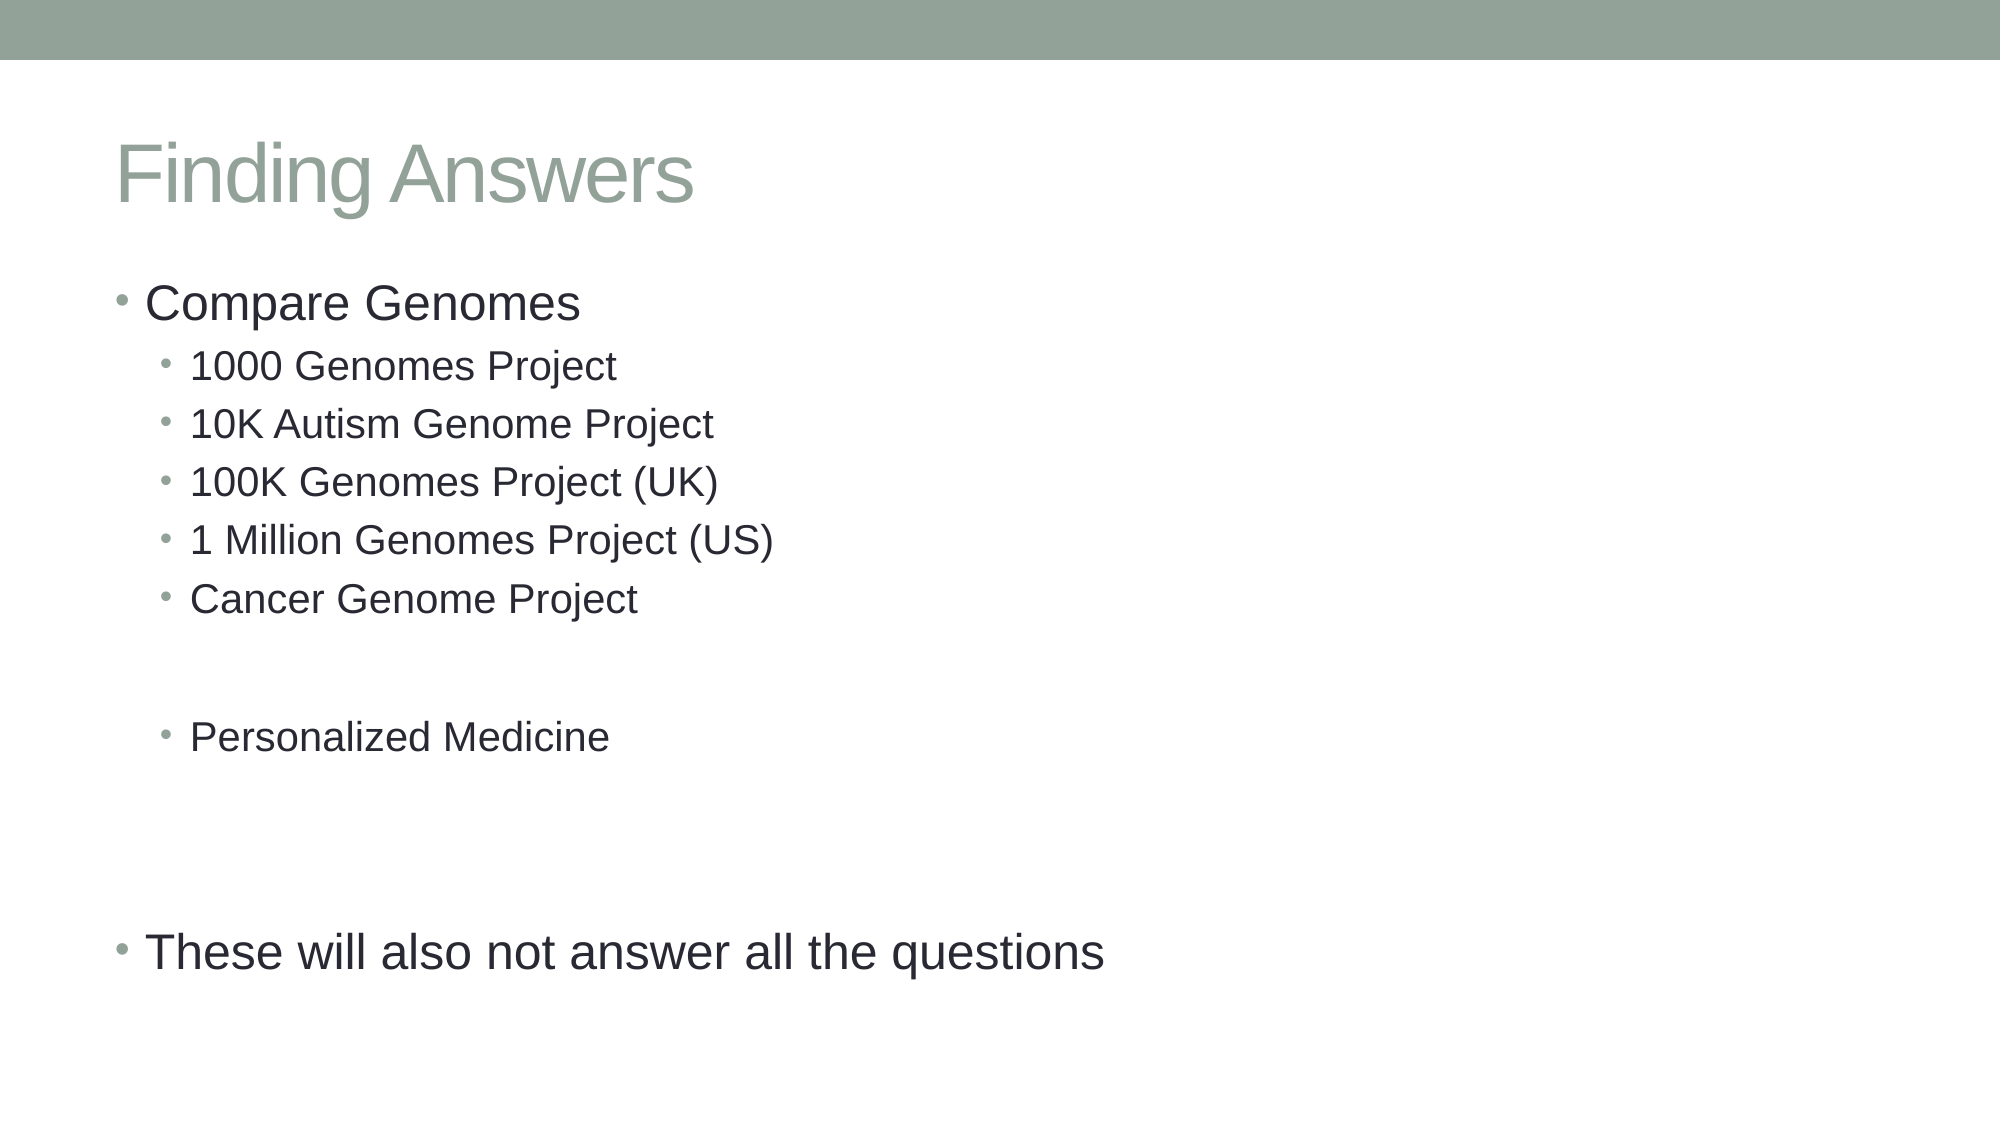

# Finding Answers
Compare Genomes
1000 Genomes Project
10K Autism Genome Project
100K Genomes Project (UK)
1 Million Genomes Project (US)
Cancer Genome Project

Personalized Medicine

These will also not answer all the questions